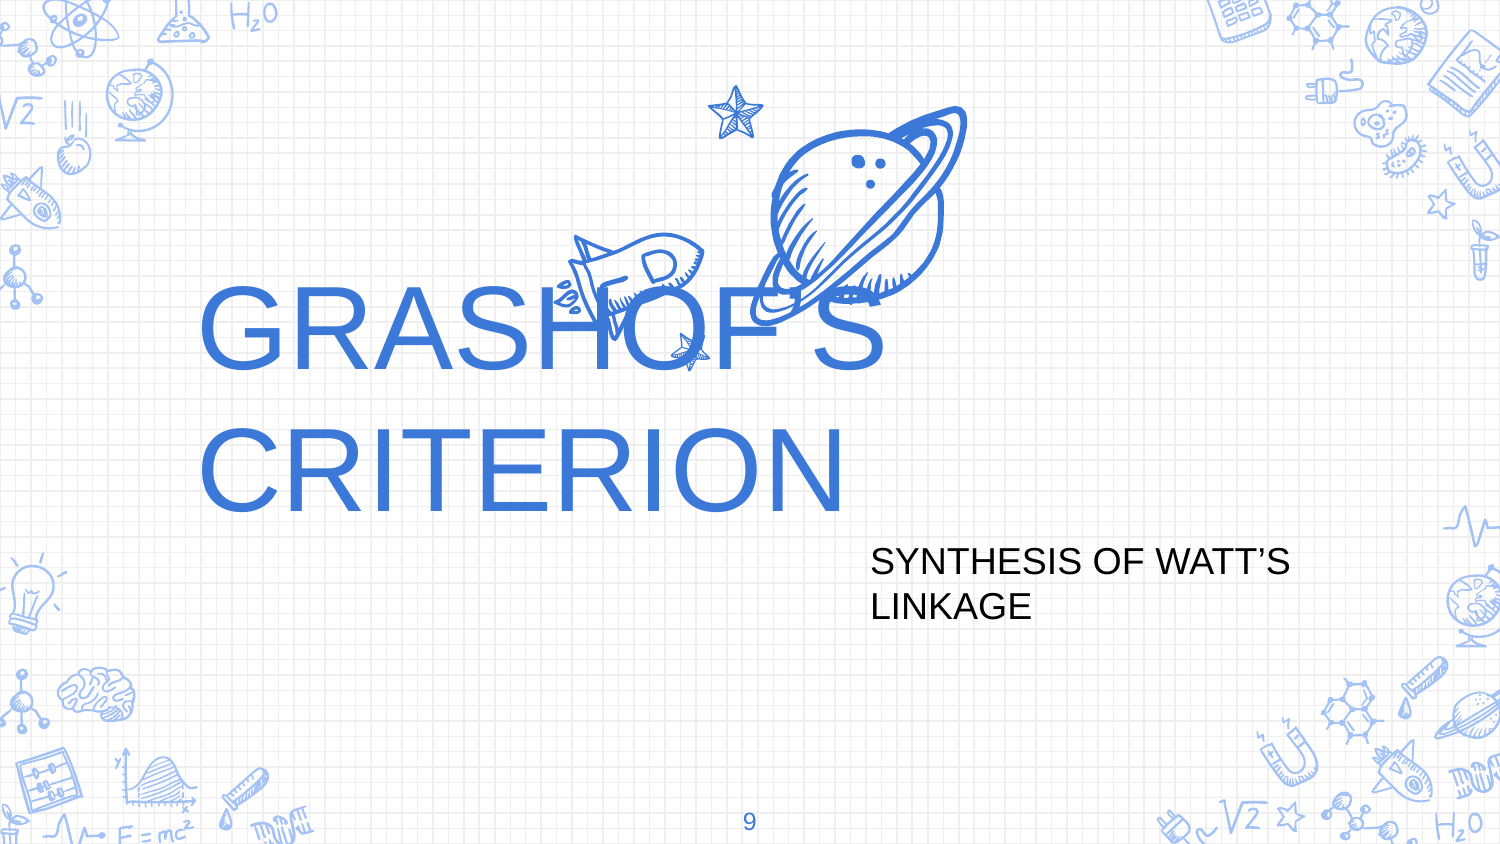

GRASHOF’S CRITERION
SYNTHESIS OF WATT’S LINKAGE
9